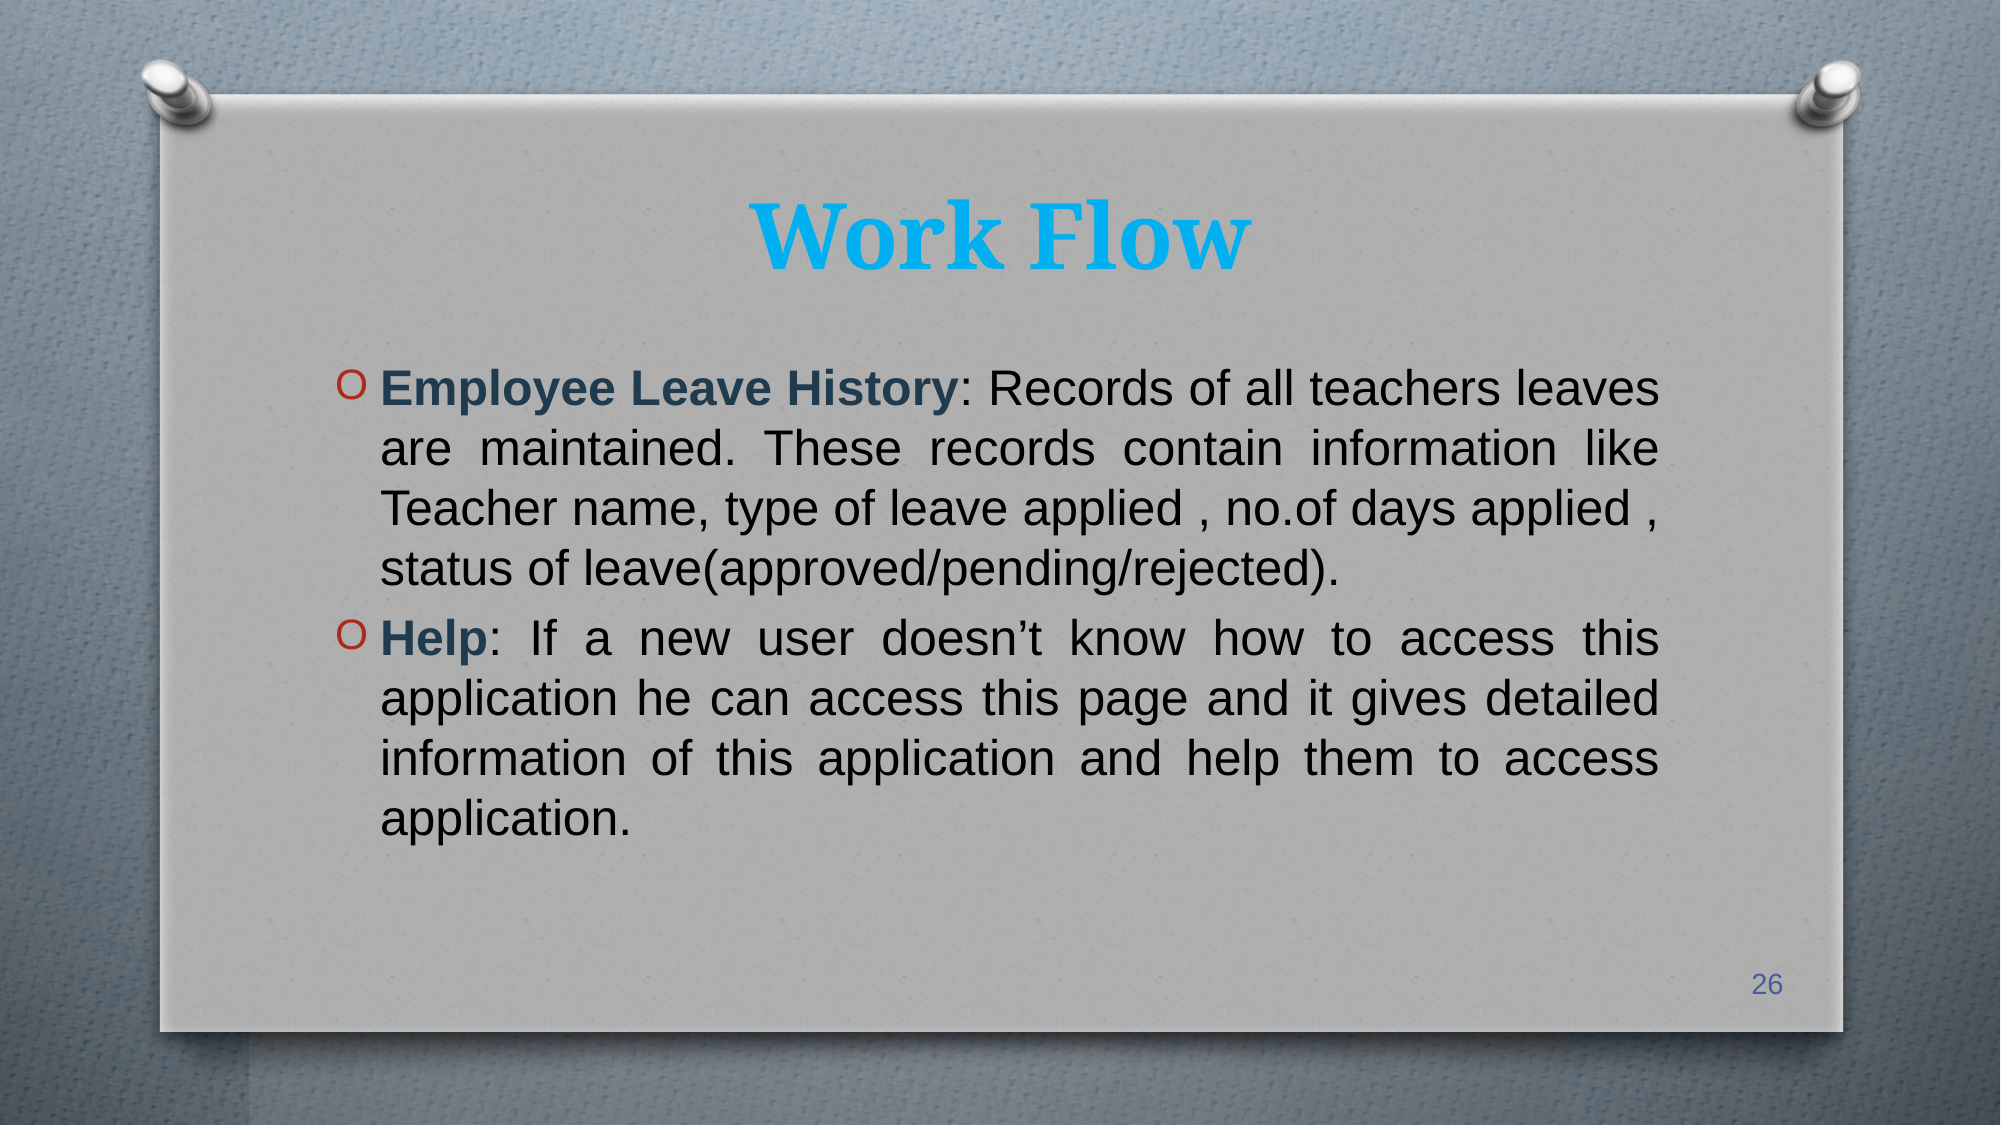

# Work Flow
Employee Leave History: Records of all teachers leaves are maintained. These records contain information like Teacher name, type of leave applied , no.of days applied , status of leave(approved/pending/rejected).
Help: If a new user doesn’t know how to access this application he can access this page and it gives detailed information of this application and help them to access application.
26